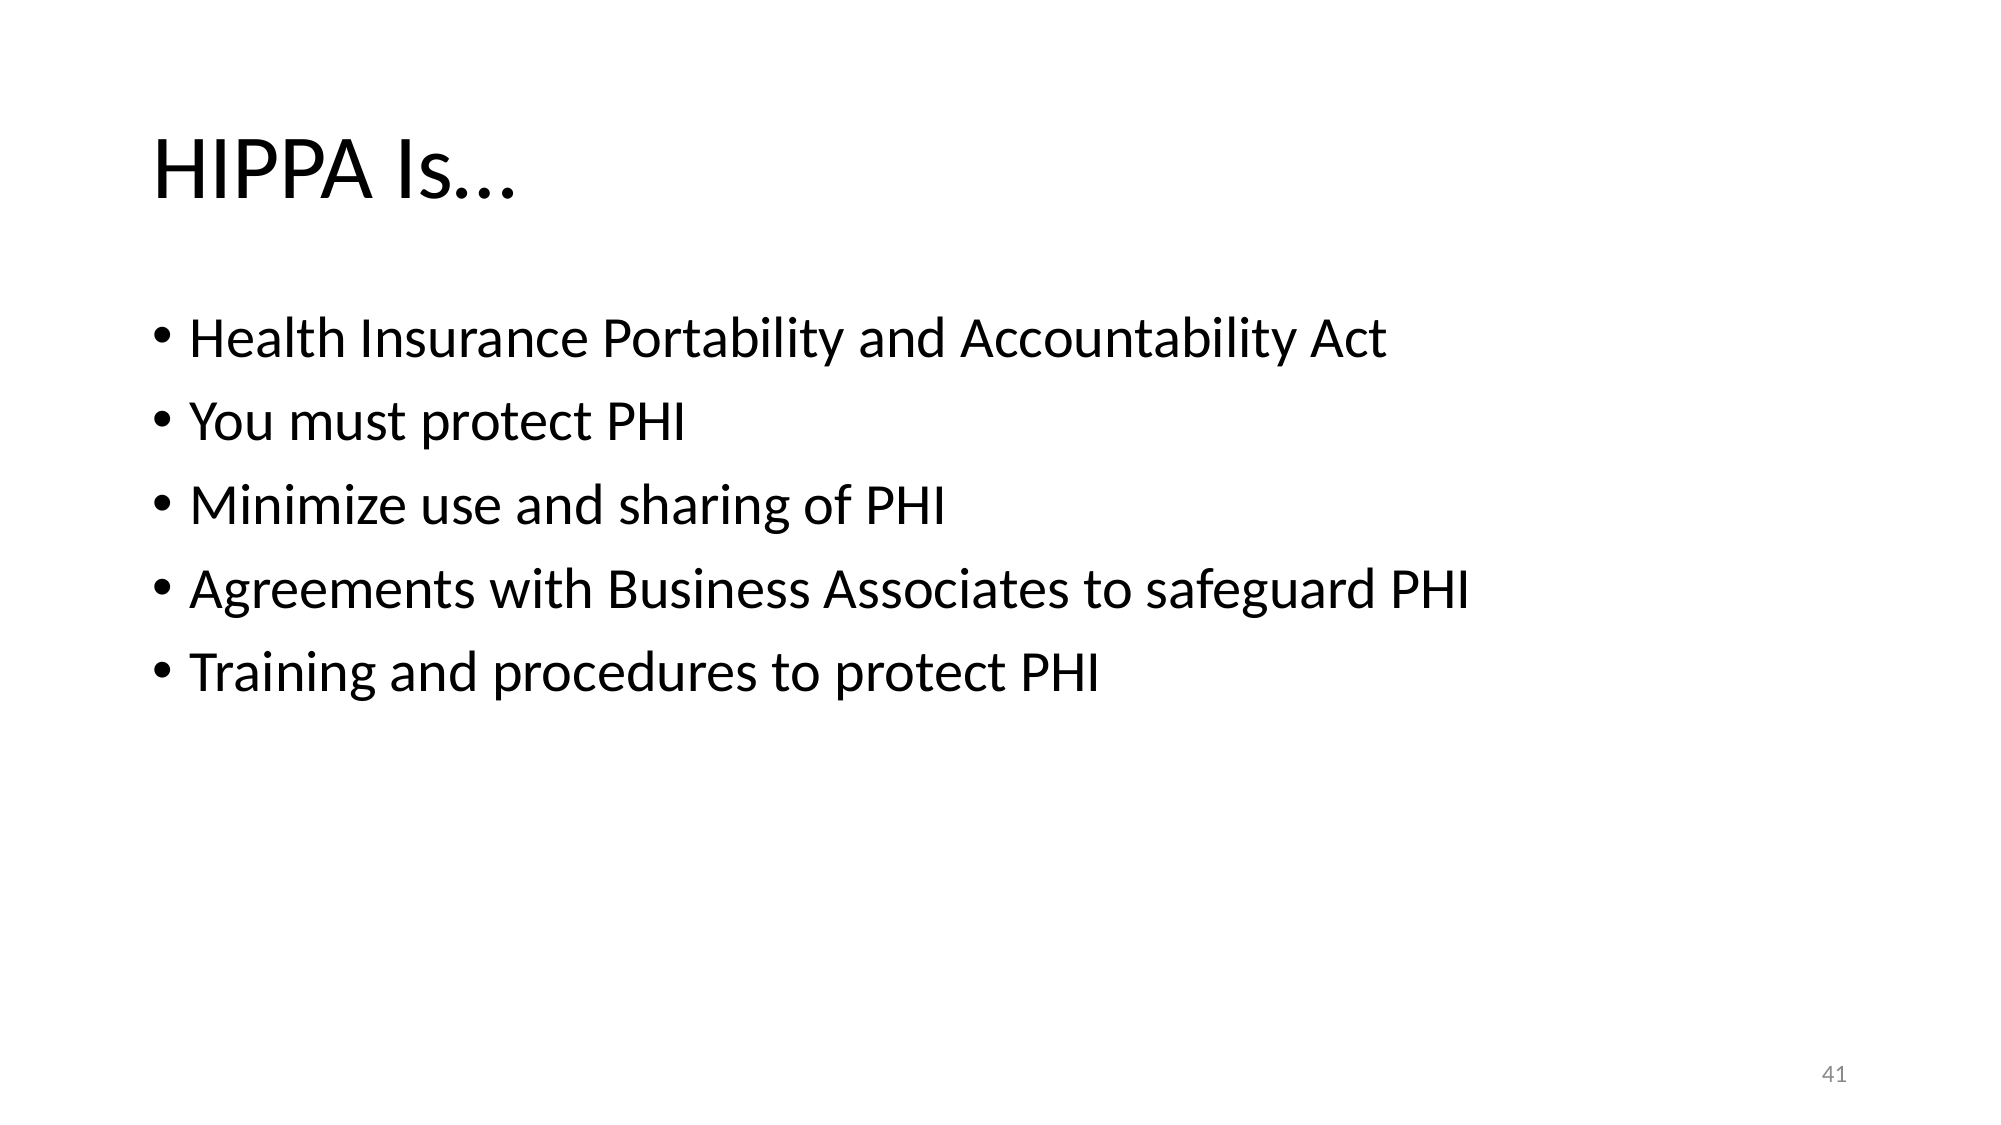

# HIPPA Is…
Health Insurance Portability and Accountability Act
You must protect PHI
Minimize use and sharing of PHI
Agreements with Business Associates to safeguard PHI
Training and procedures to protect PHI

41